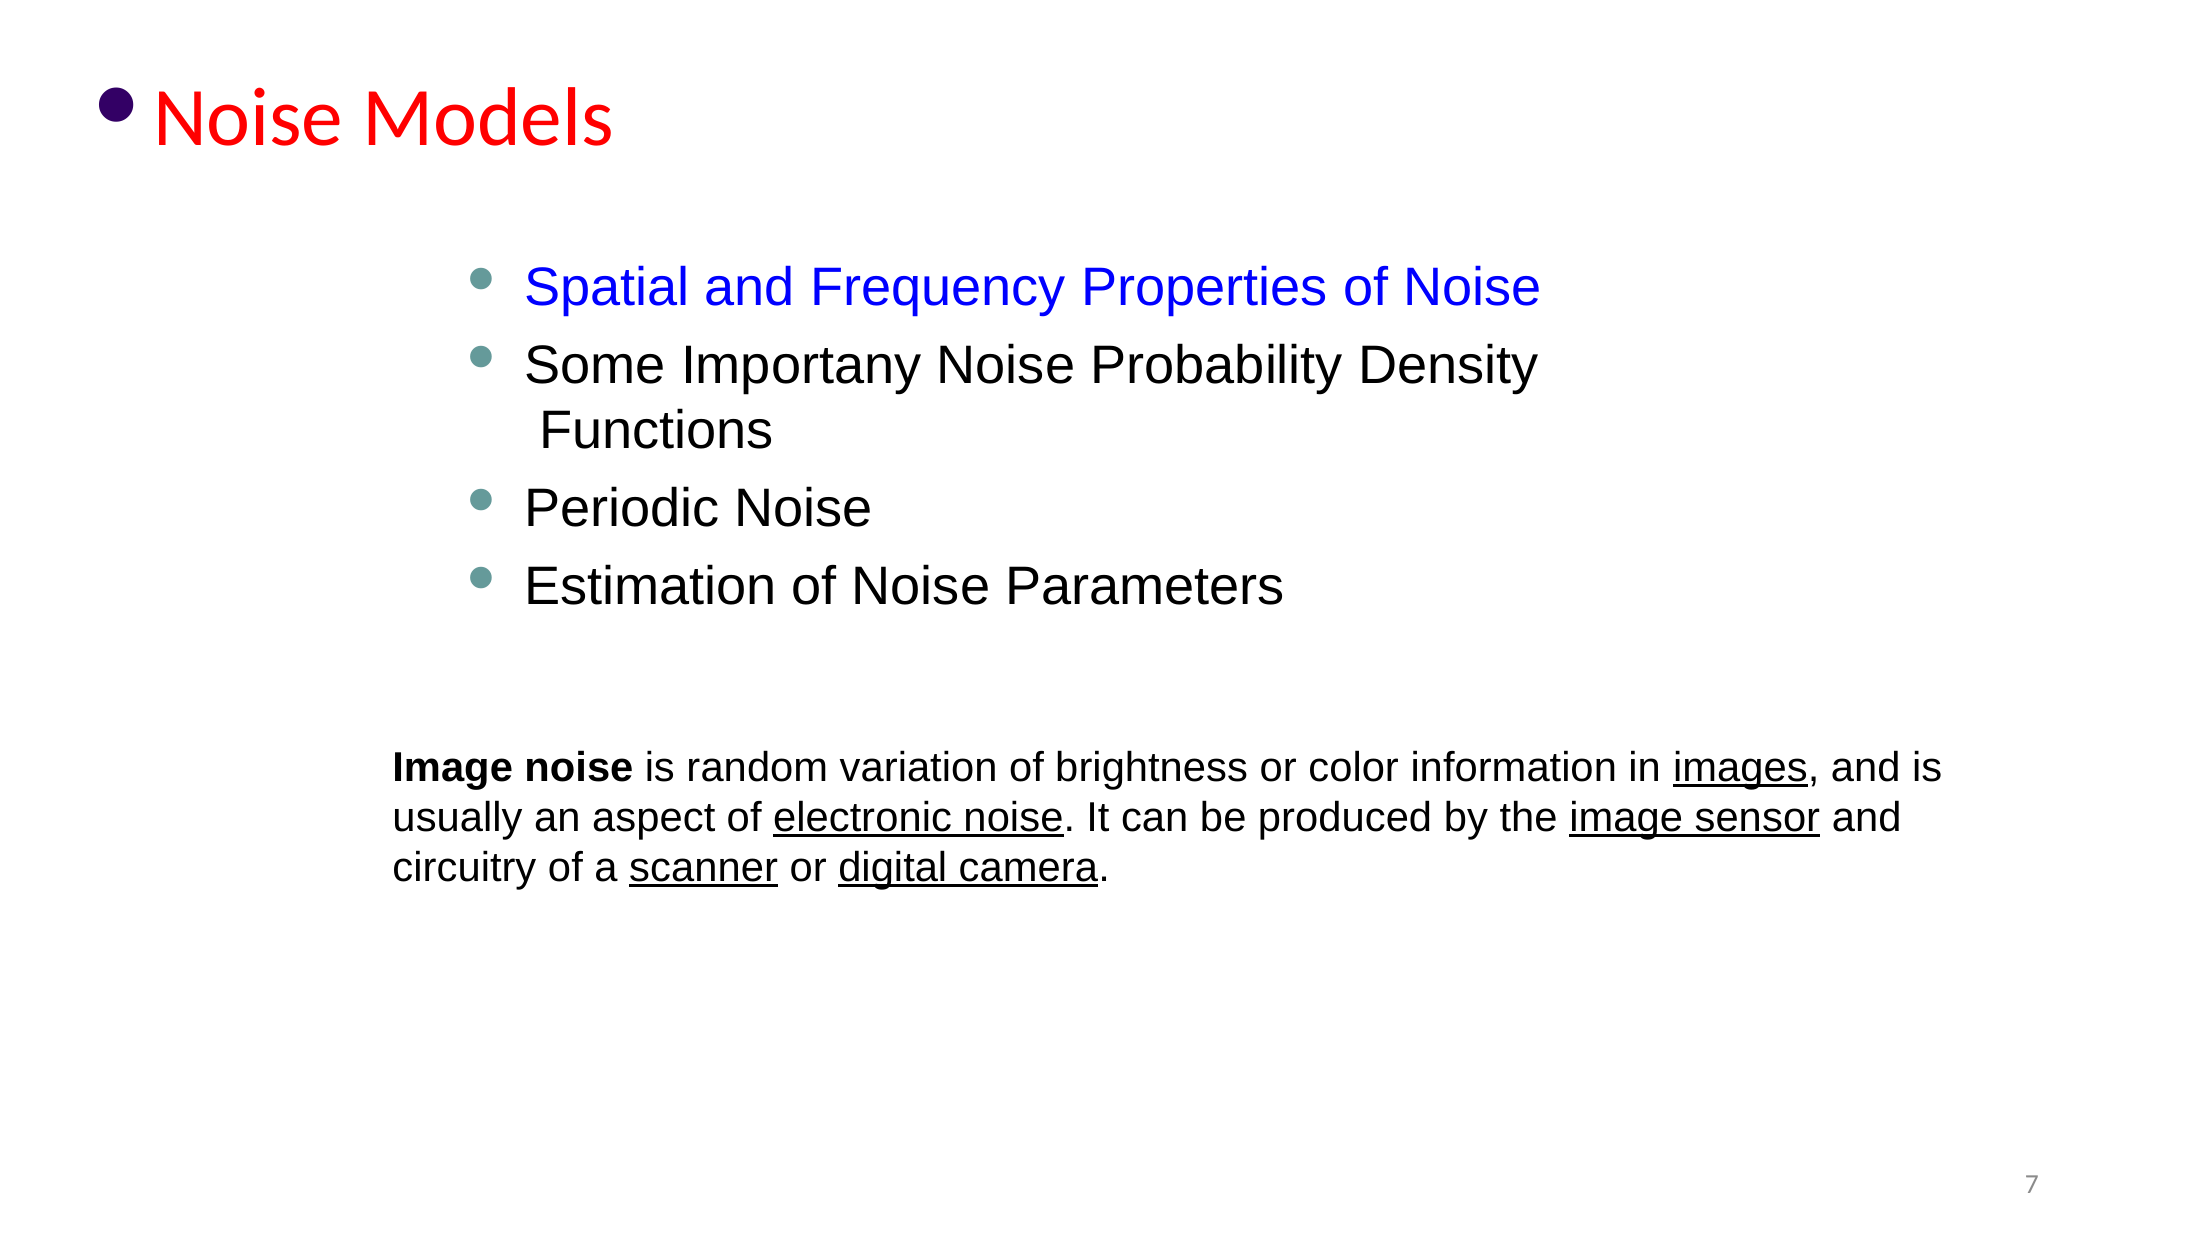

Noise Models
Spatial and Frequency Properties of Noise
Some Importany Noise Probability Density  Functions
Periodic Noise
Estimation of Noise Parameters
Image noise is random variation of brightness or color information in images, and is usually an aspect of electronic noise. It can be produced by the image sensor and circuitry of a scanner or digital camera.
7